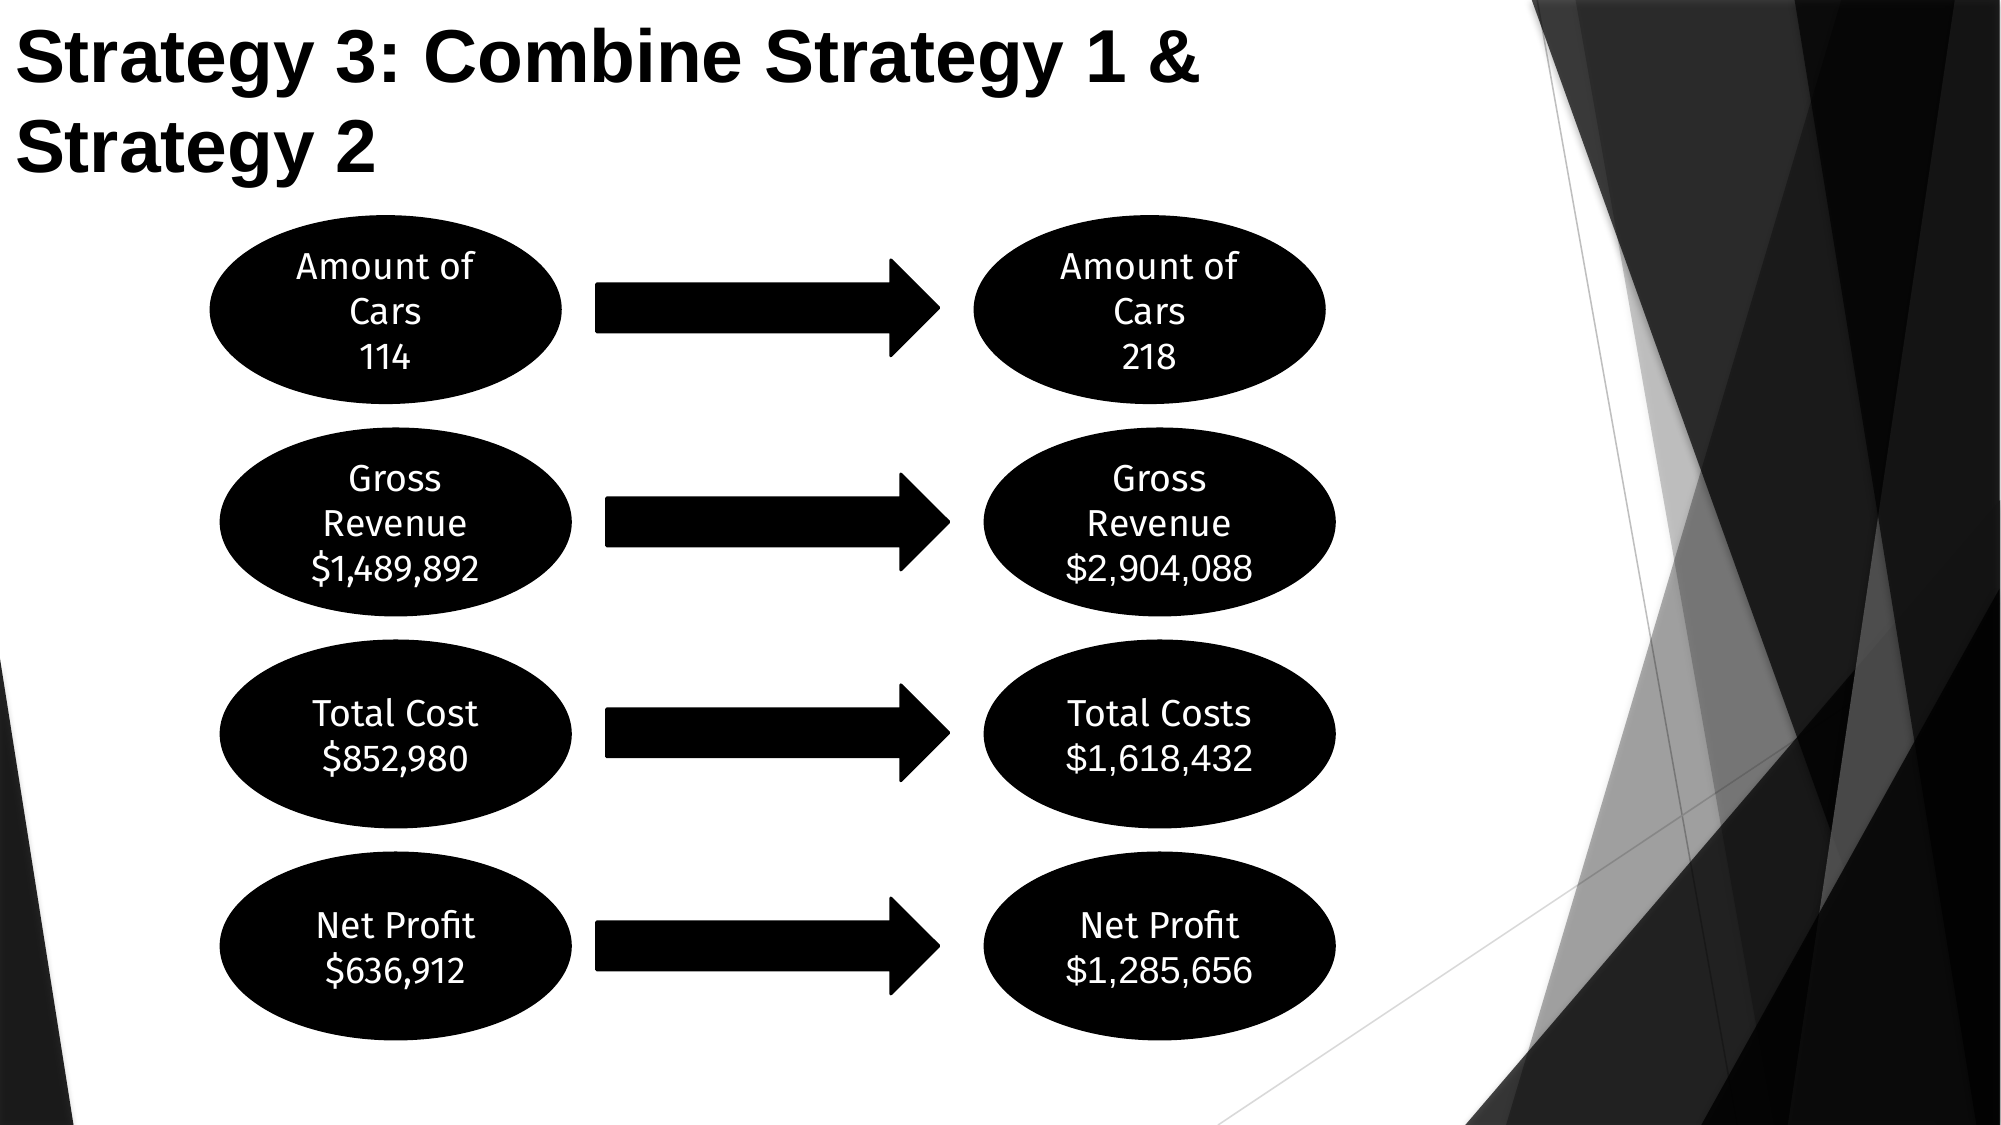

# Strategy 3: Combine Strategy 1 & Strategy 2
Amount of Cars
114
Amount of Cars
218

Gross Revenue
$1,489,892
Gross Revenue
$2,904,088

Total Cost
$852,980

Total Costs
$1,618,432

Net Profit
$636,912

Net Profit
$1,285,656